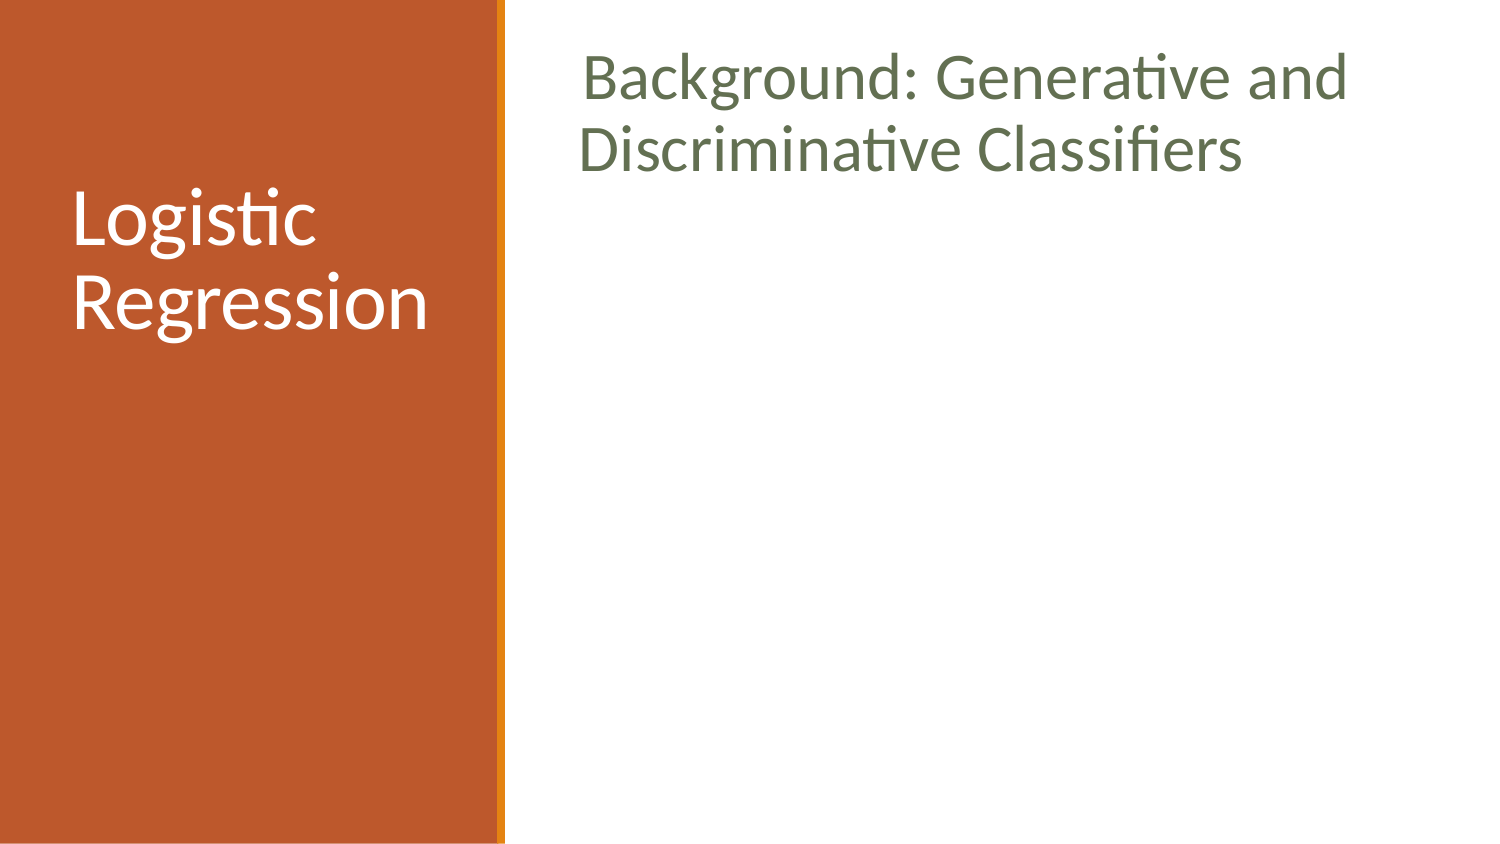

Background: Generative and Discriminative Classifiers
# Logistic Regression